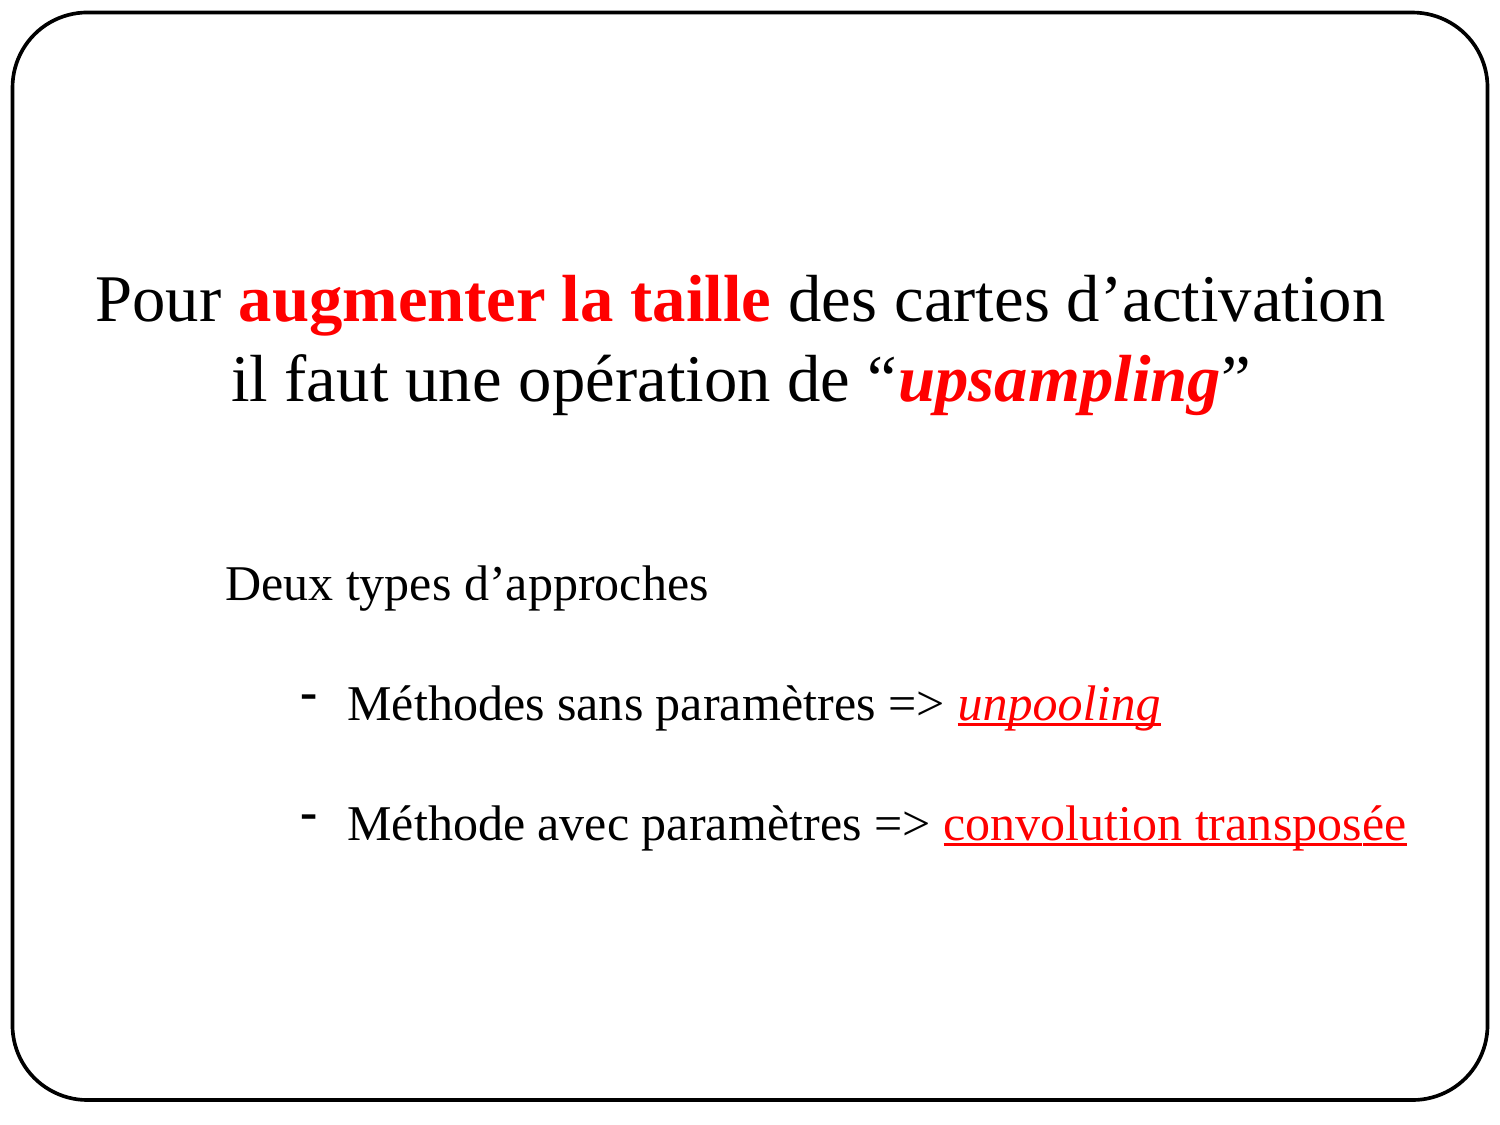

Pour augmenter la taille des cartes d’activation
il faut une opération de “upsampling”

	Deux types d’approches

Méthodes sans paramètres => unpooling

Méthode avec paramètres => convolution transposée